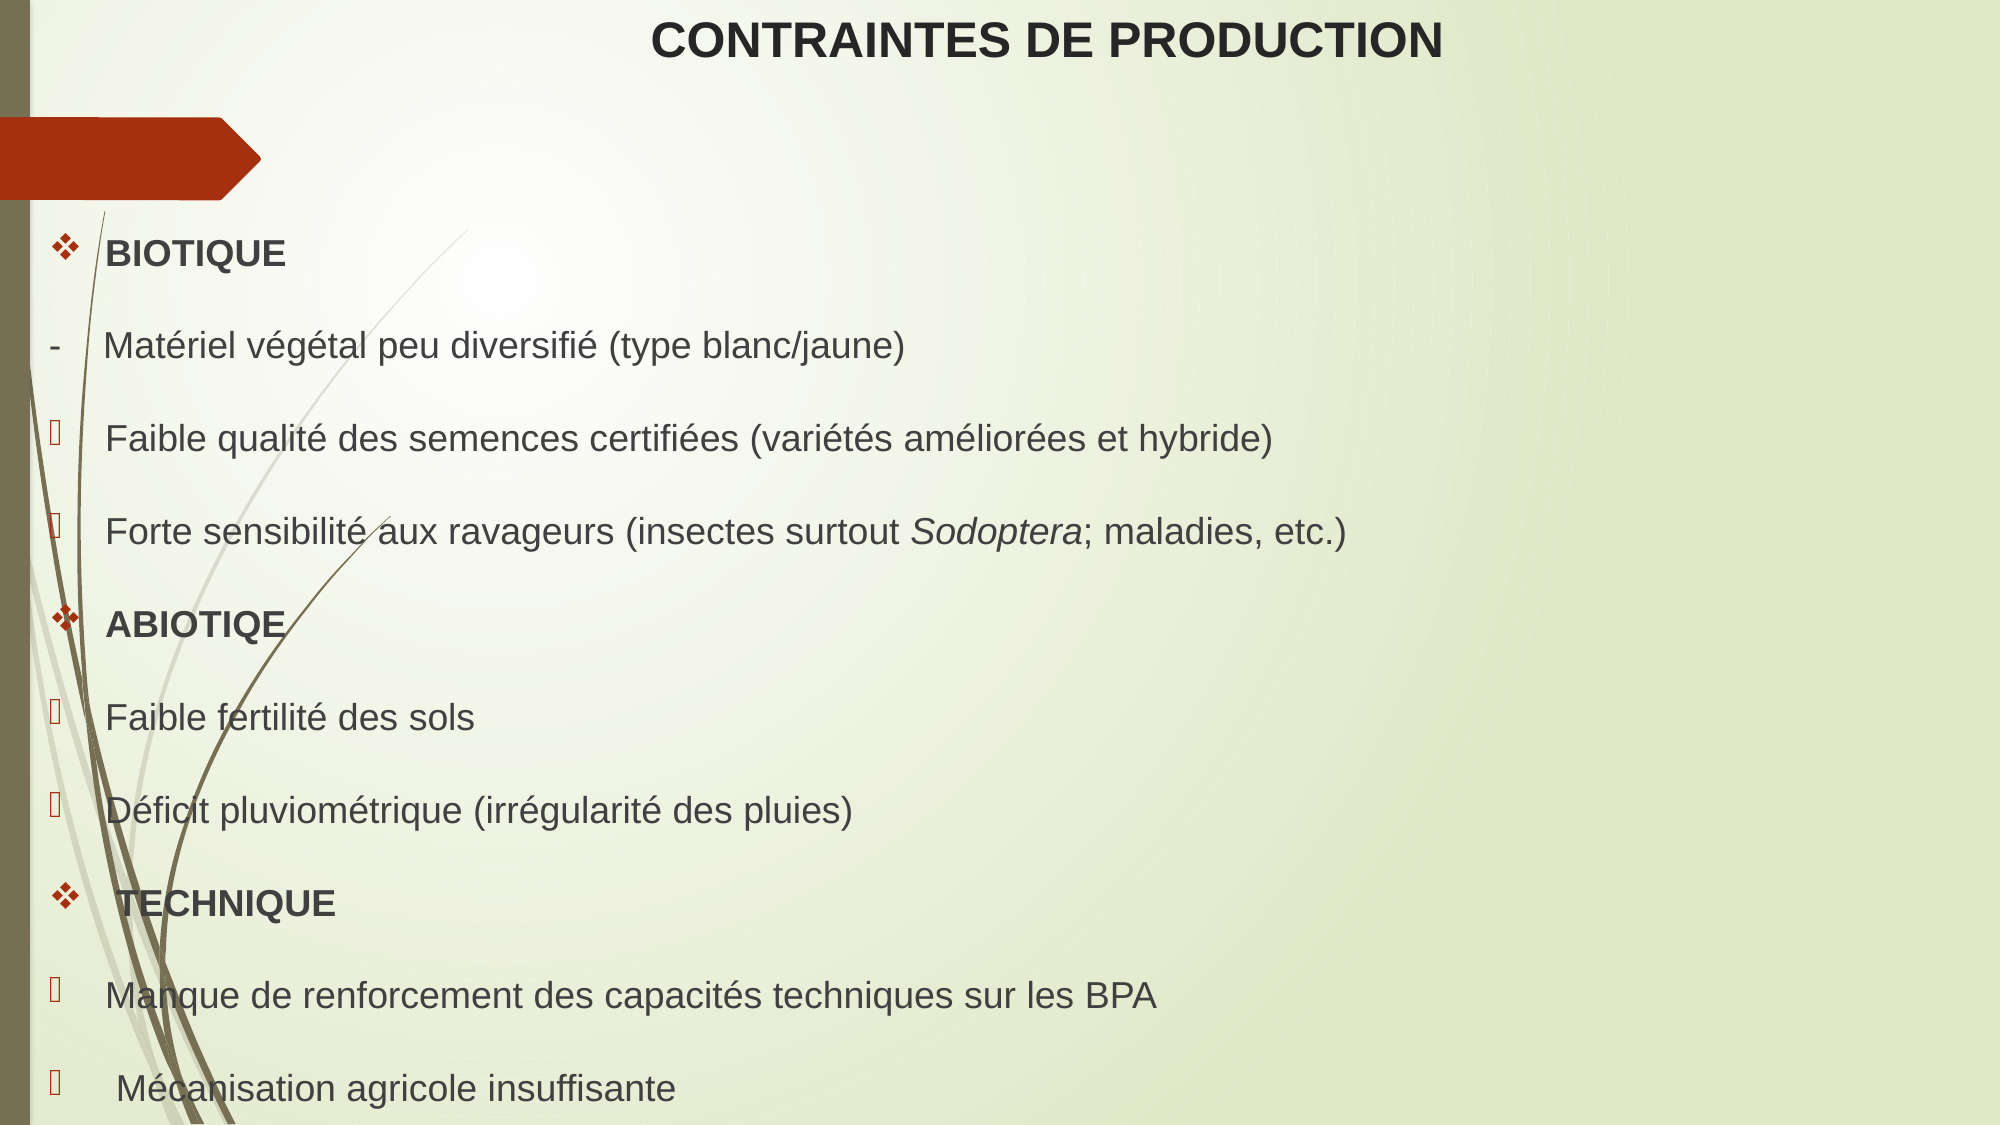

# CONTRAINTES DE PRODUCTION
BIOTIQUE
-    Matériel végétal peu diversifié (type blanc/jaune)
Faible qualité des semences certifiées (variétés améliorées et hybride)
Forte sensibilité aux ravageurs (insectes surtout Sodoptera; maladies, etc.)
ABIOTIQE
Faible fertilité des sols
Déficit pluviométrique (irrégularité des pluies)
 TECHNIQUE
Manque de renforcement des capacités techniques sur les BPA
 Mécanisation agricole insuffisante